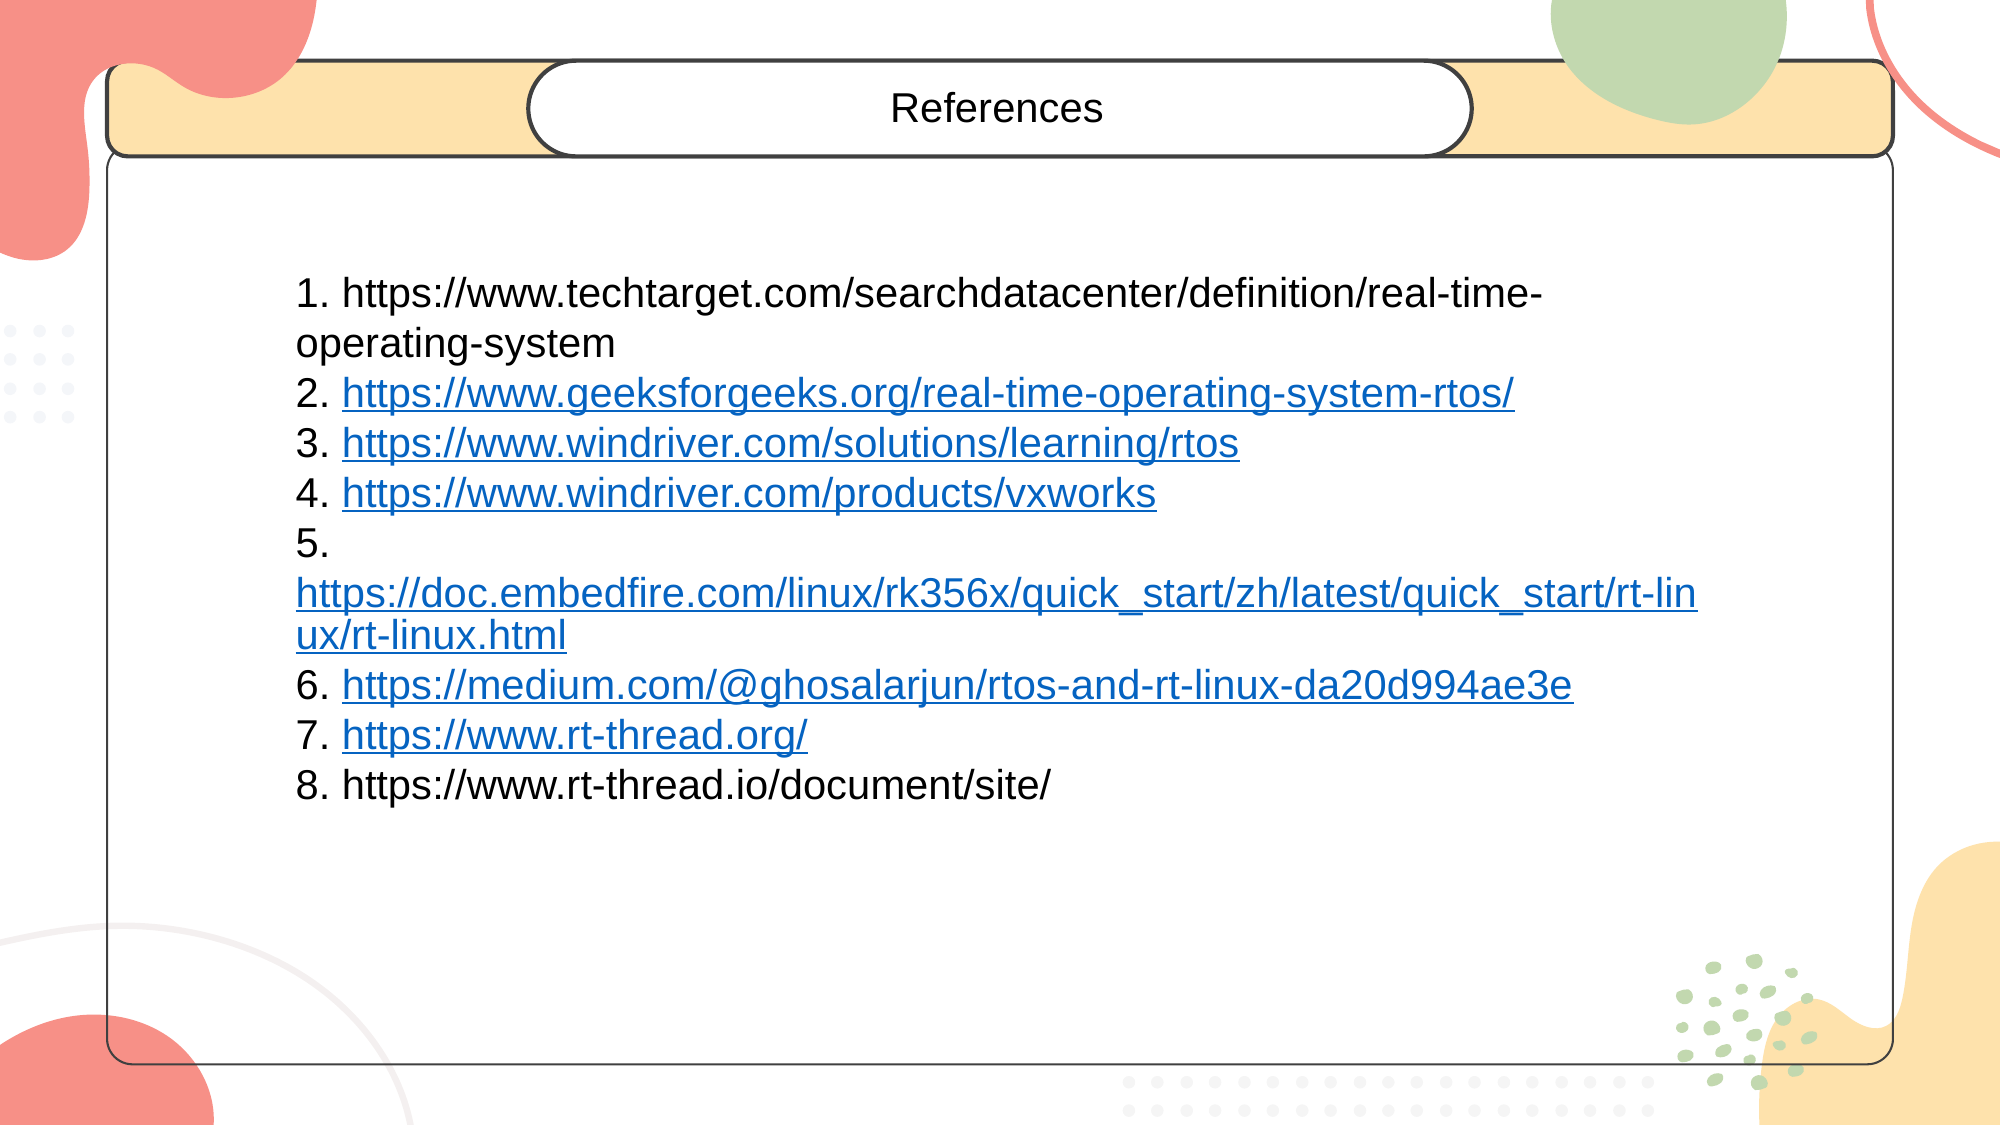

References

1. https://www.techtarget.com/searchdatacenter/definition/real-time-operating-system
2. https://www.geeksforgeeks.org/real-time-operating-system-rtos/
3. https://www.windriver.com/solutions/learning/rtos
4. https://www.windriver.com/products/vxworks
5. https://doc.embedfire.com/linux/rk356x/quick_start/zh/latest/quick_start/rt-linux/rt-linux.html
6. https://medium.com/@ghosalarjun/rtos-and-rt-linux-da20d994ae3e
7. https://www.rt-thread.org/
8. https://www.rt-thread.io/document/site/